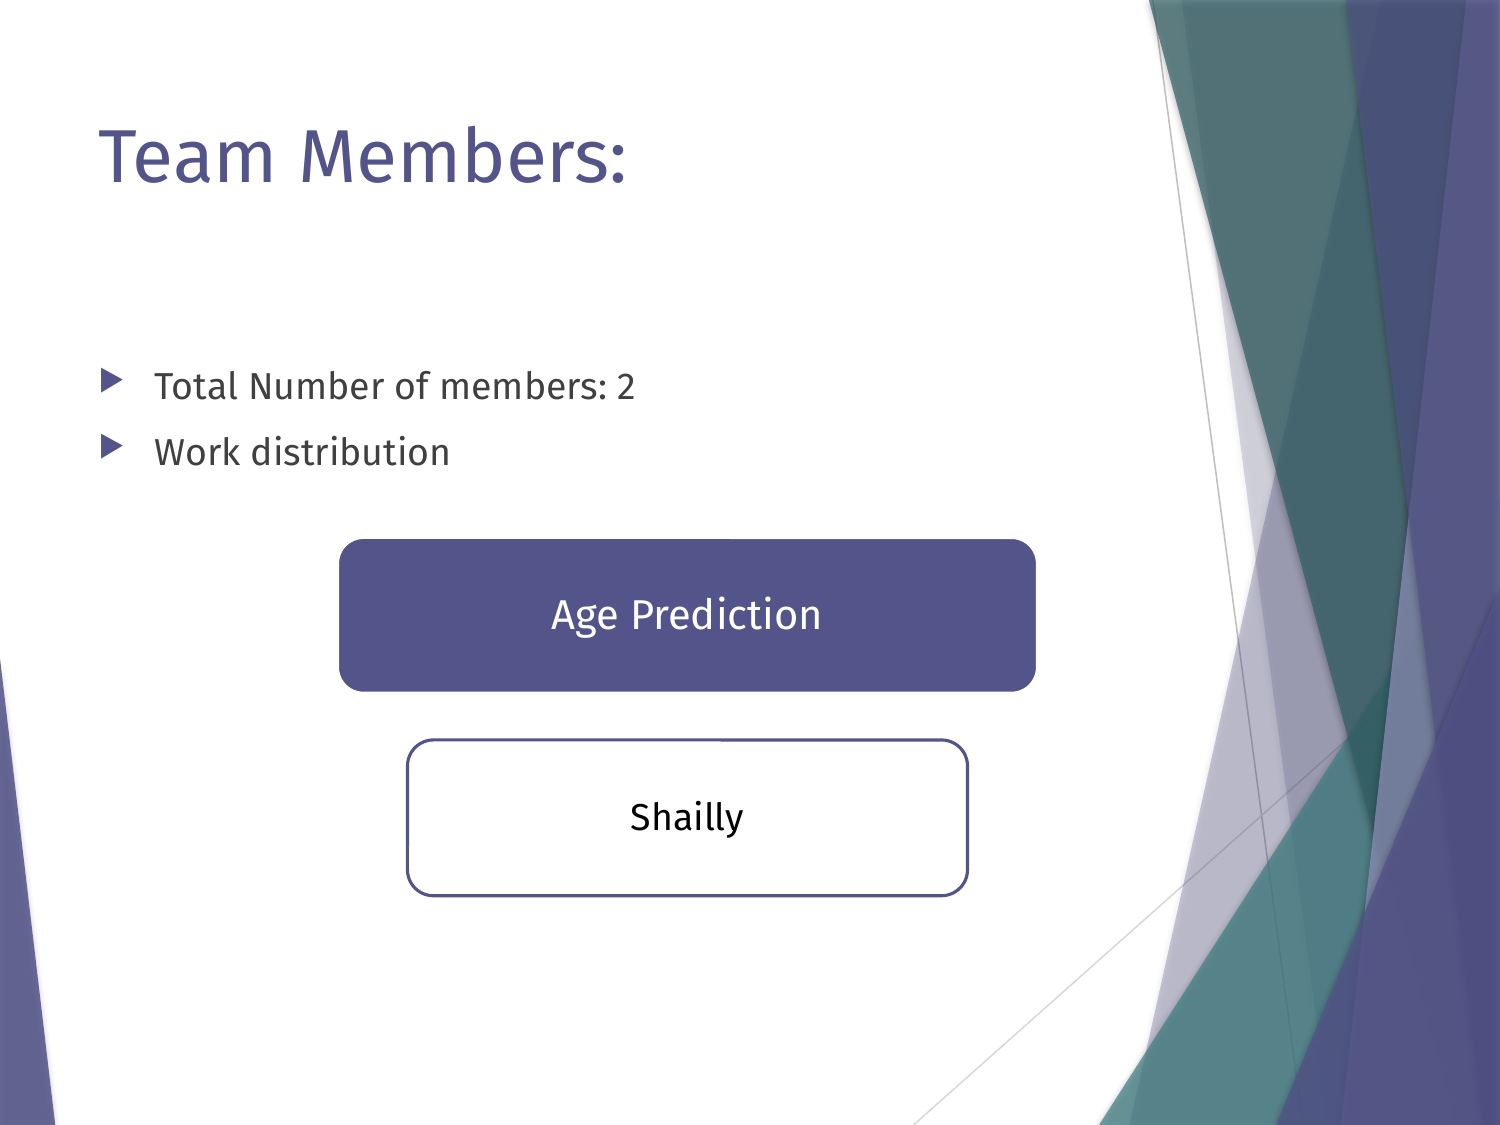

# Team Members:
Total Number of members: 2
Work distribution
Age Prediction
Shailly